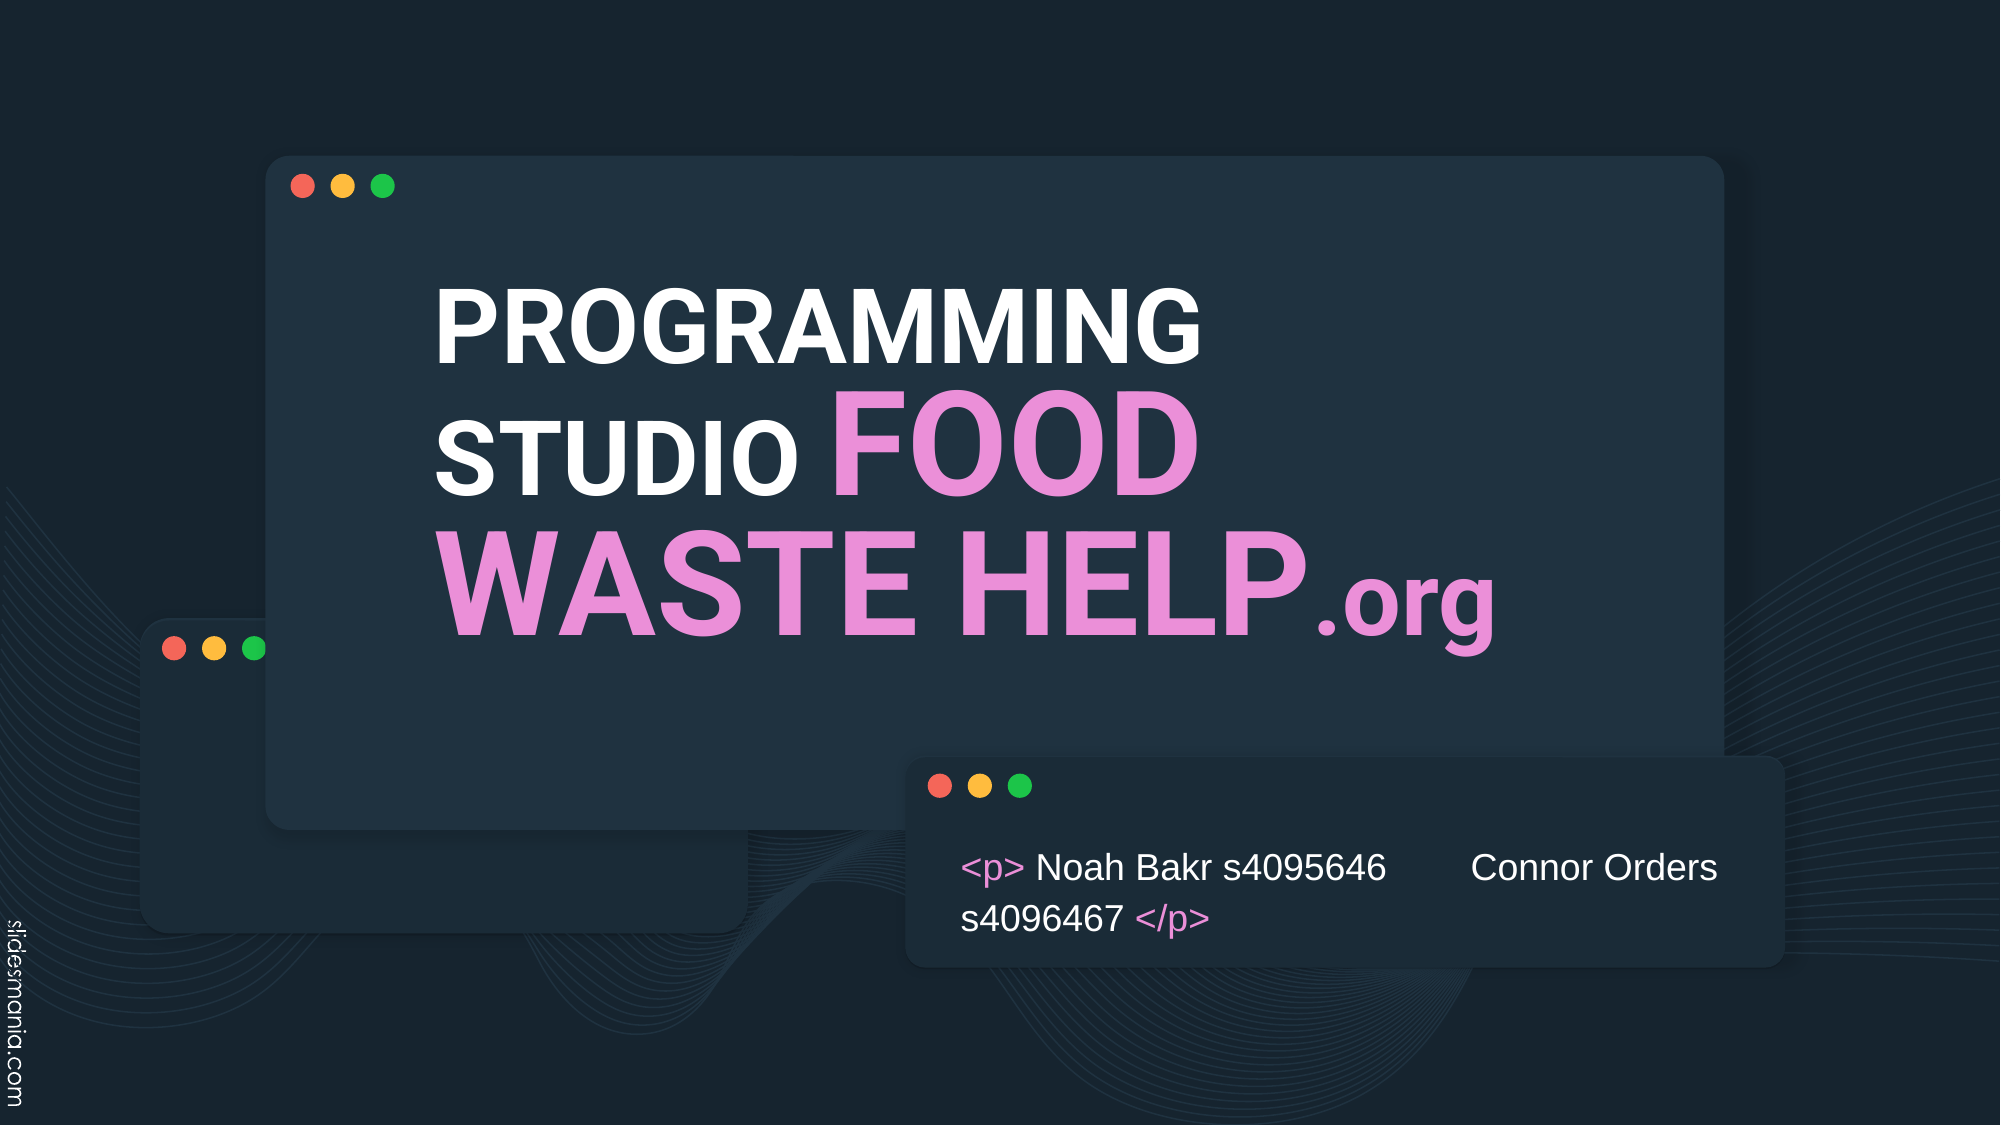

# PROGRAMMING STUDIO FOOD WASTE HELP.org
<p> Noah Bakr s4095646        Connor Orders s4096467 </p>